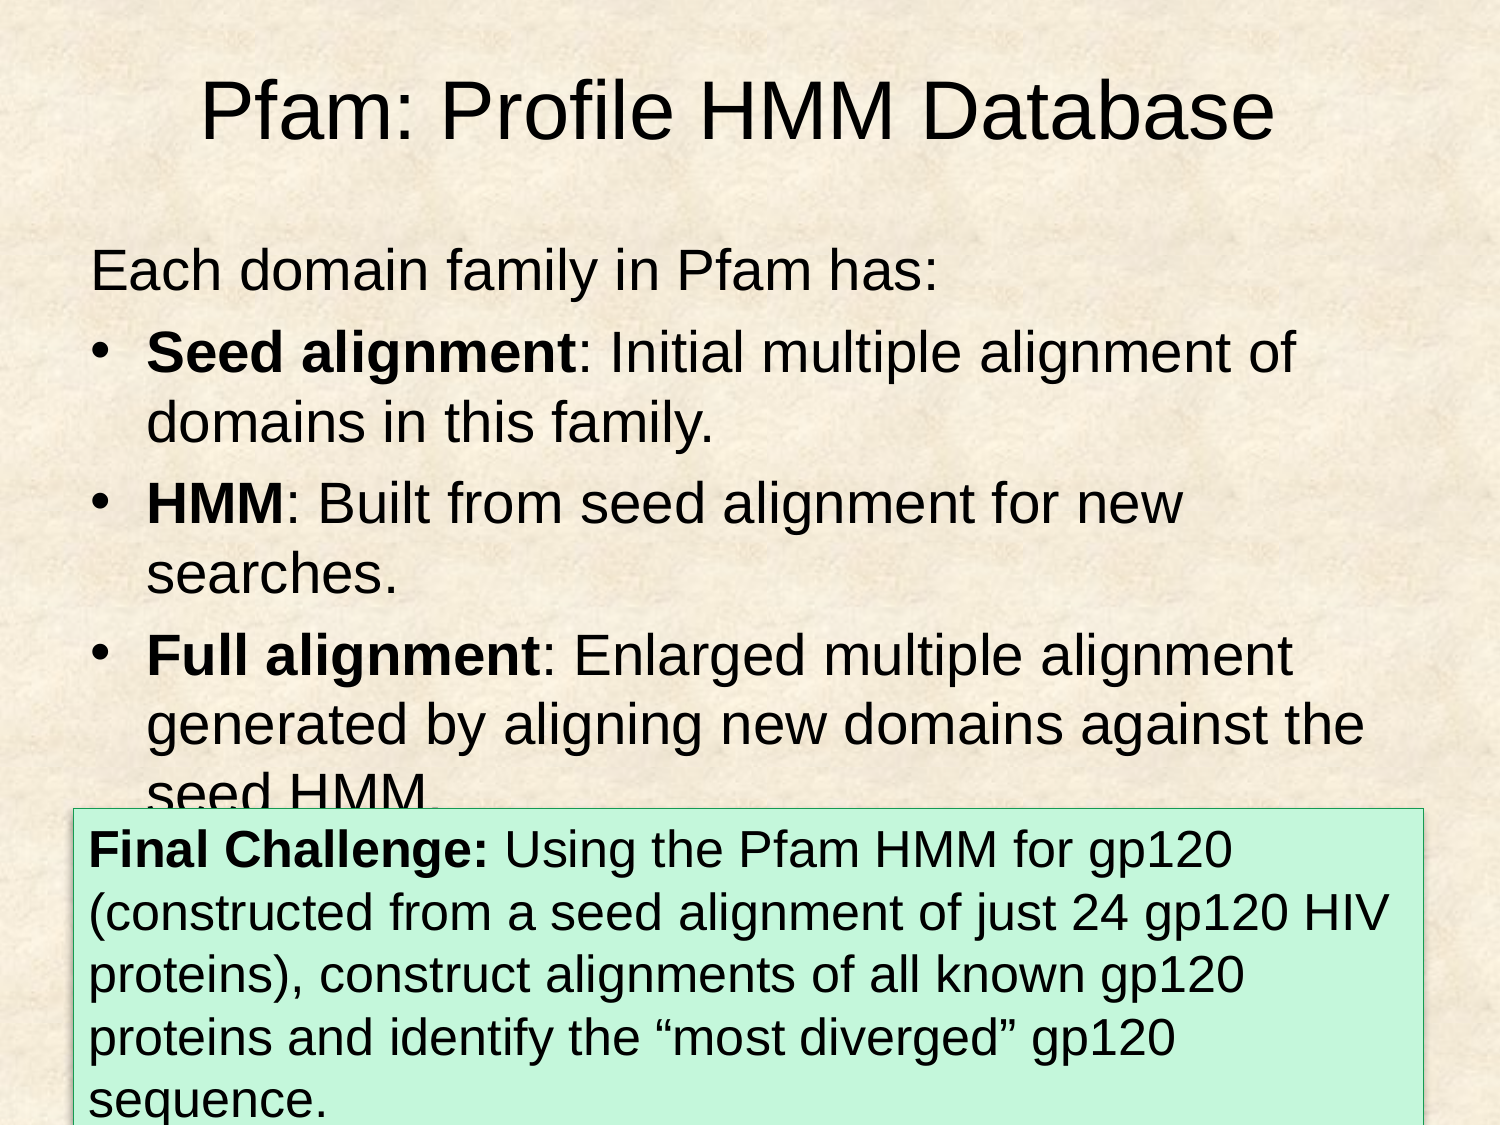

# Pfam: Profile HMM Database
Each domain family in Pfam has:
Seed alignment: Initial multiple alignment of domains in this family.
HMM: Built from seed alignment for new searches.
Full alignment: Enlarged multiple alignment generated by aligning new domains against the seed HMM.
Final Challenge: Using the Pfam HMM for gp120 (constructed from a seed alignment of just 24 gp120 HIV proteins), construct alignments of all known gp120 proteins and identify the “most diverged” gp120 sequence.
Bioinformatics Algorithms: An Active Learning Approach. Copyright 2018 Compeau and Pevzner.